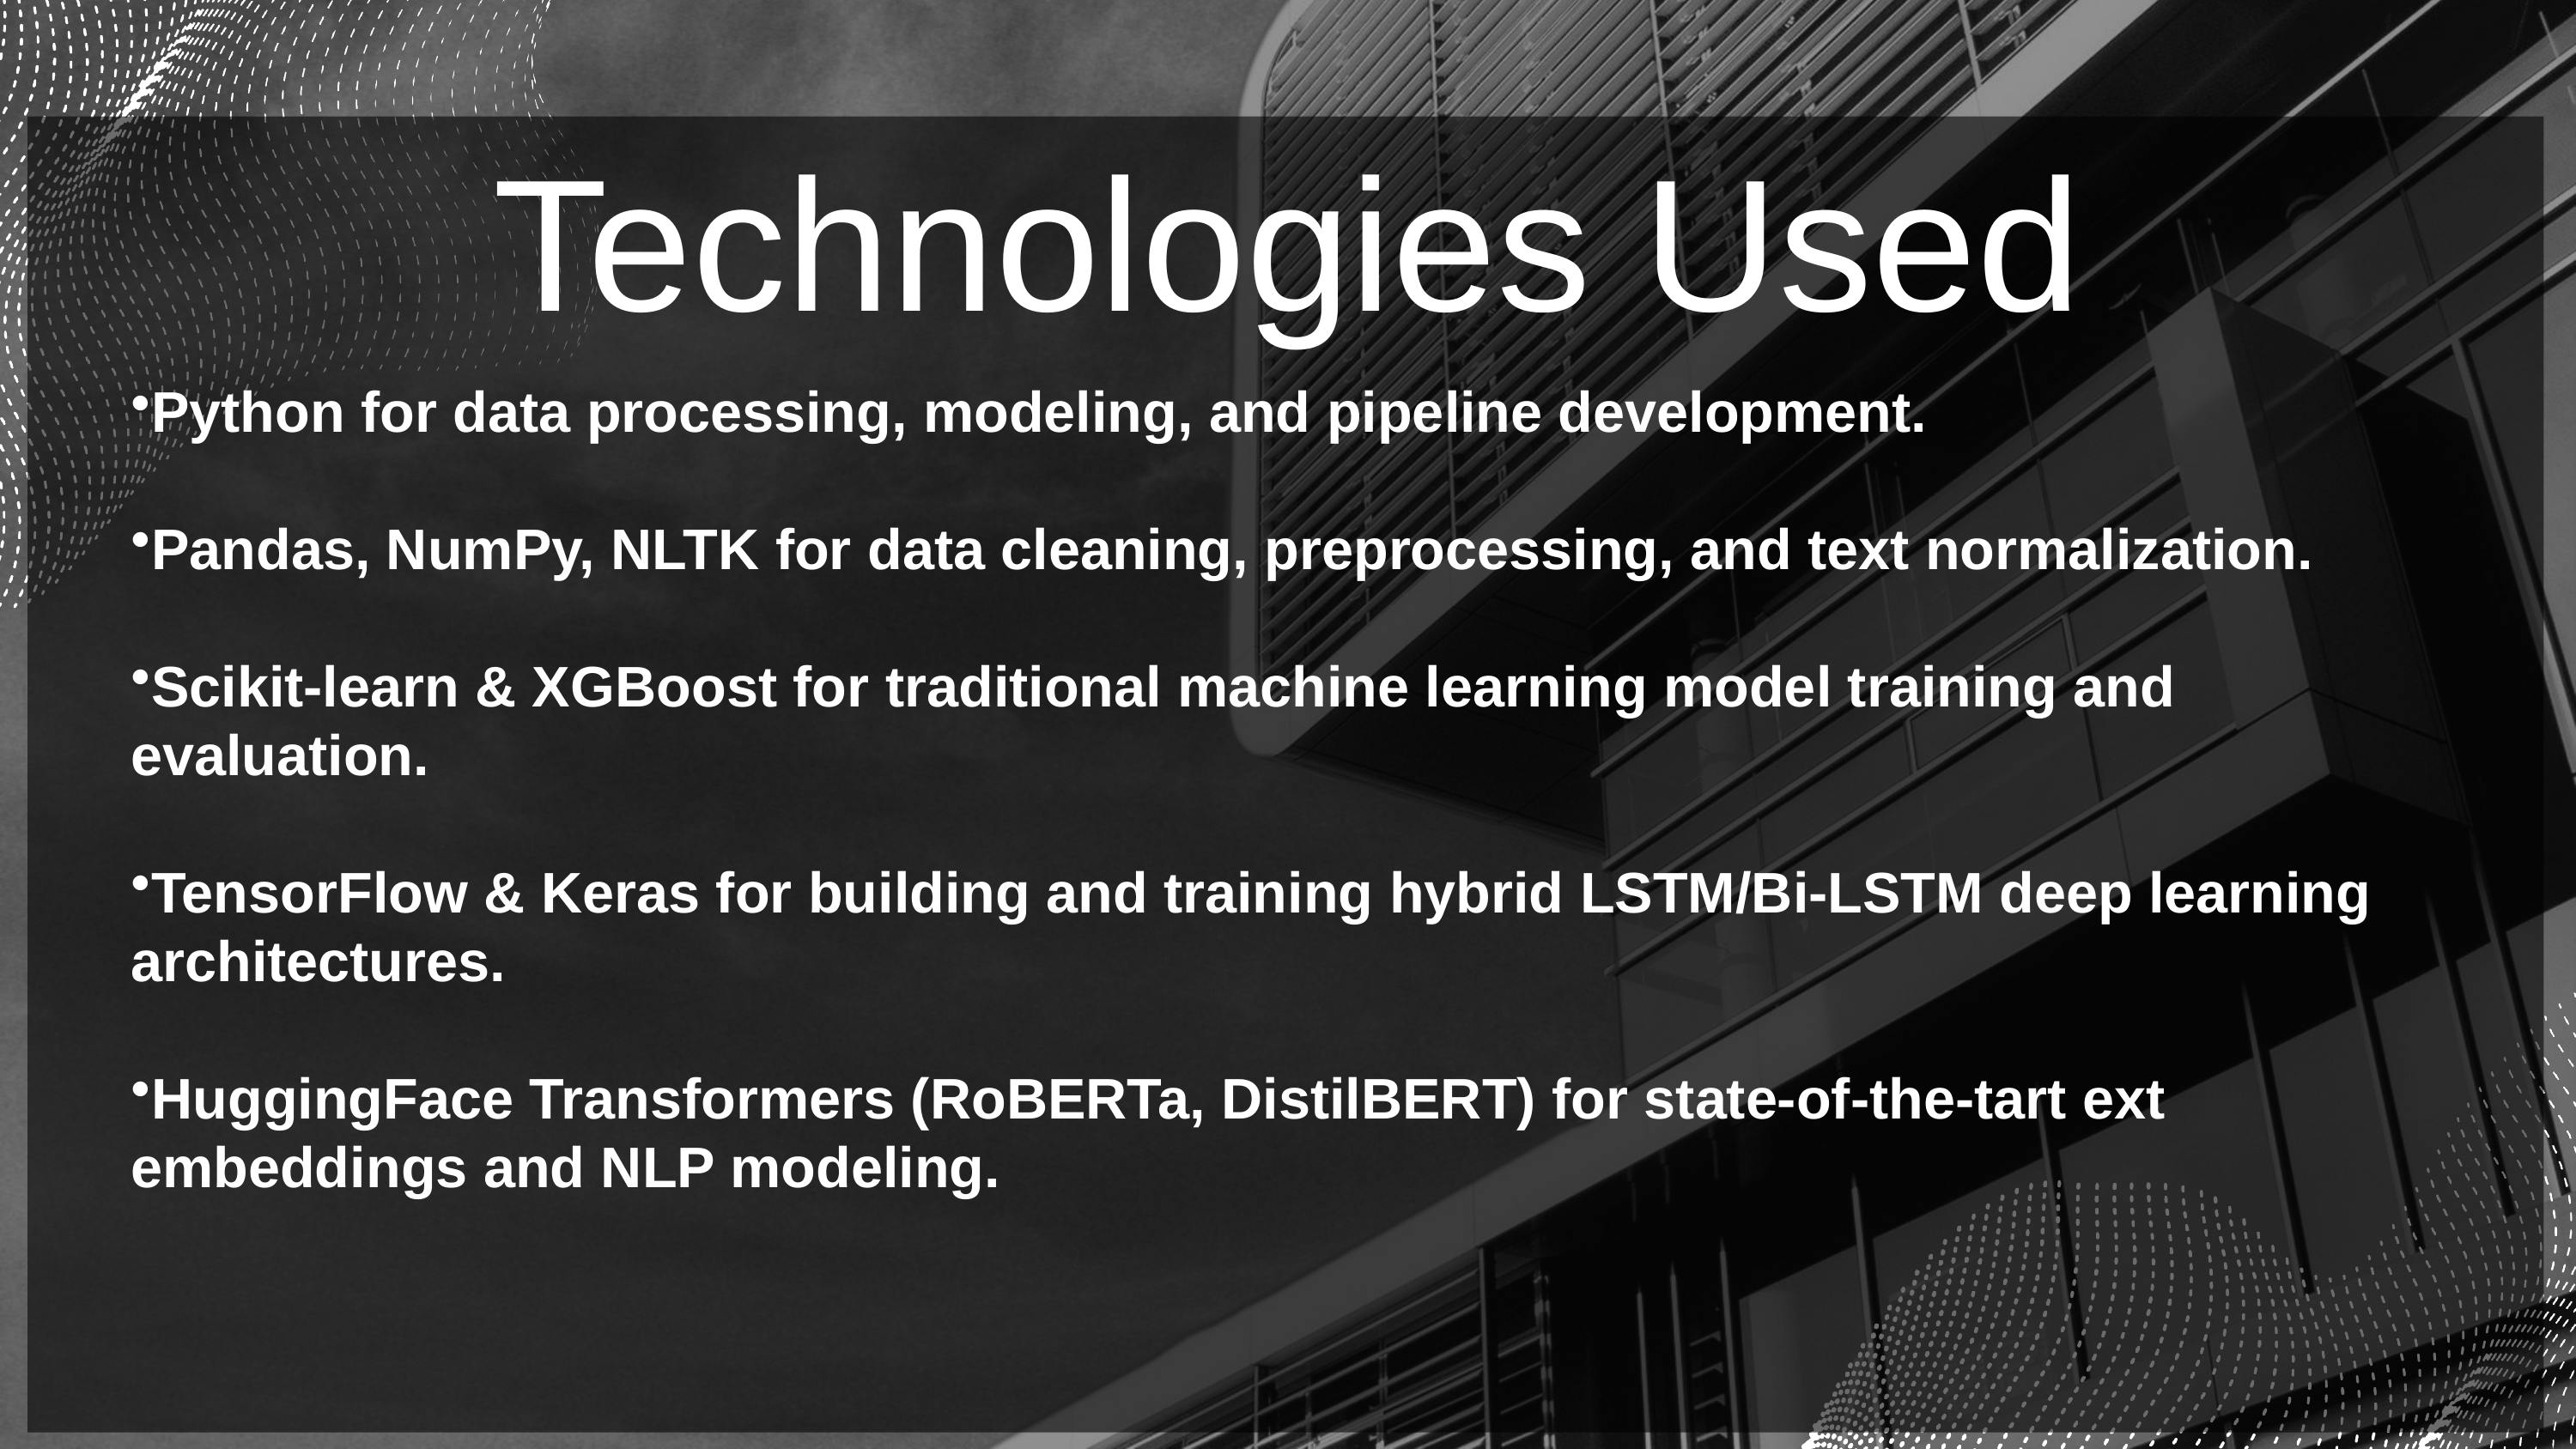

Technologies Used
Python for data processing, modeling, and pipeline development.

Pandas, NumPy, NLTK for data cleaning, preprocessing, and text normalization.

Scikit-learn & XGBoost for traditional machine learning model training and evaluation.

TensorFlow & Keras for building and training hybrid LSTM/Bi-LSTM deep learning architectures.

HuggingFace Transformers (RoBERTa, DistilBERT) for state-of-the-tart ext embeddings and NLP modeling.